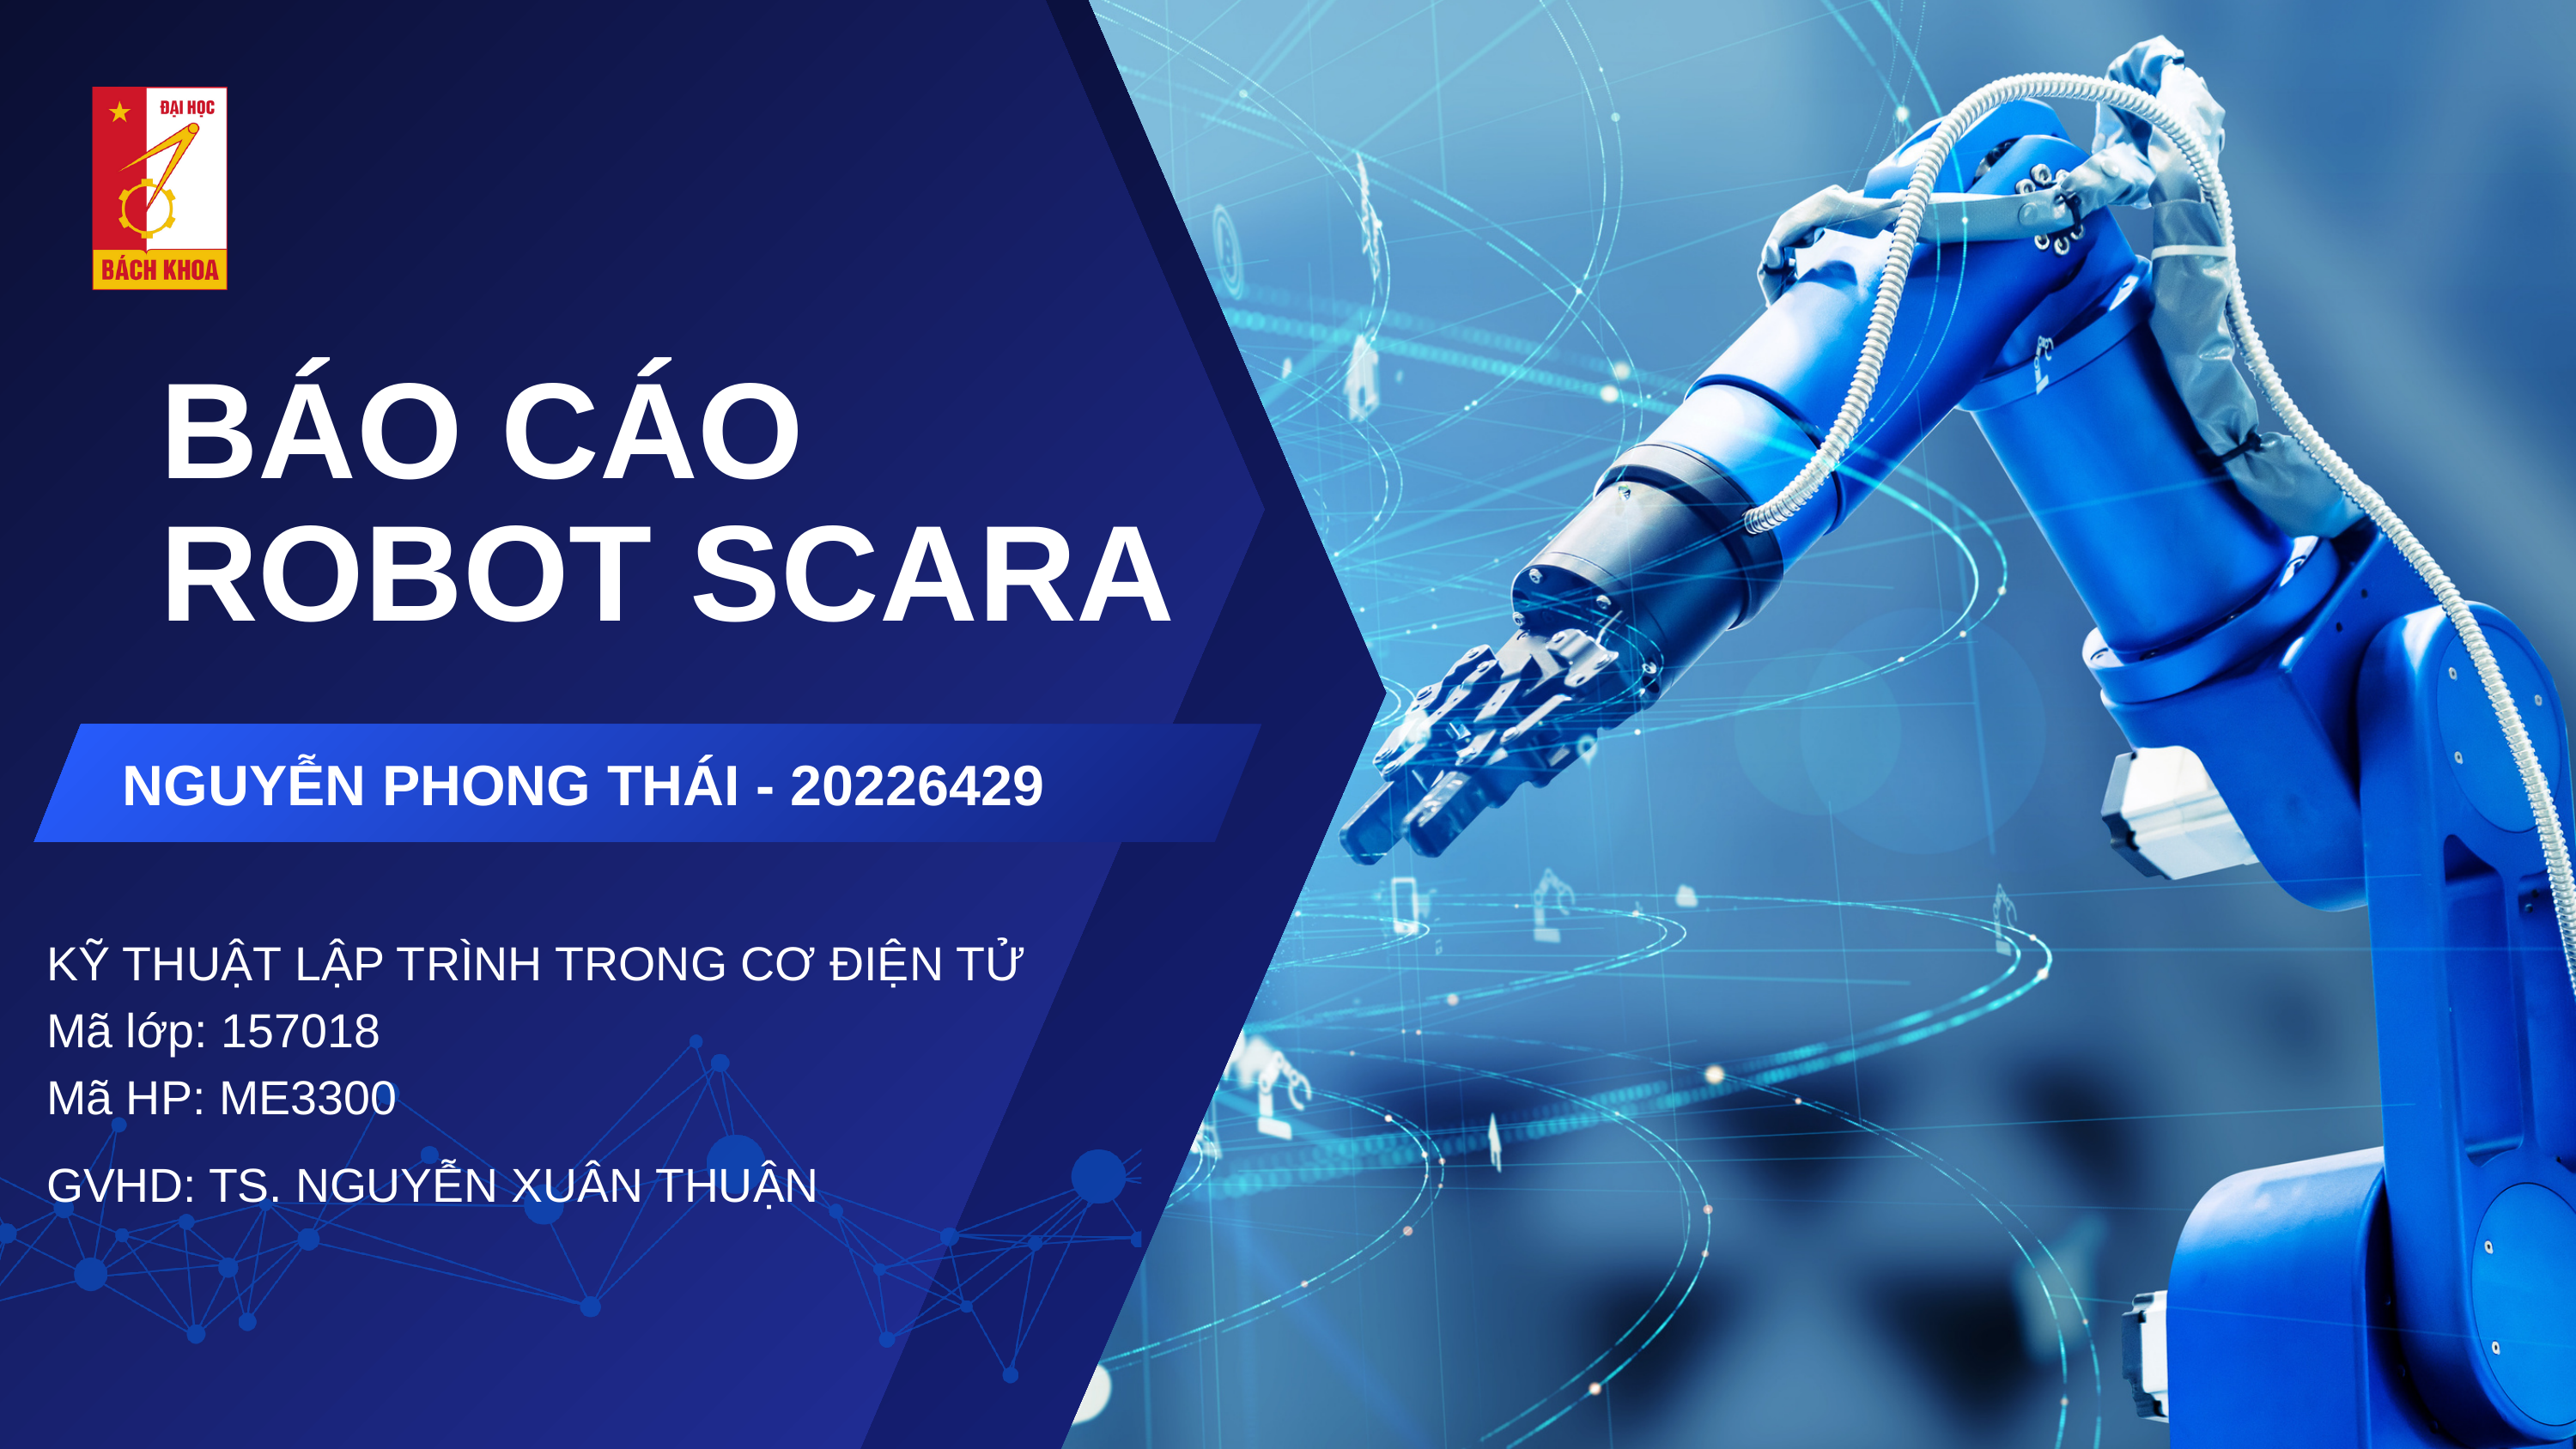

BÁO CÁO
ROBOT SCARA

NGUYỄN PHONG THÁI - 20226429
KỸ THUẬT LẬP TRÌNH TRONG CƠ ĐIỆN TỬ
Mã lớp: 157018
Mã HP: ME3300

GVHD: TS. NGUYỄN XUÂN THUẬN